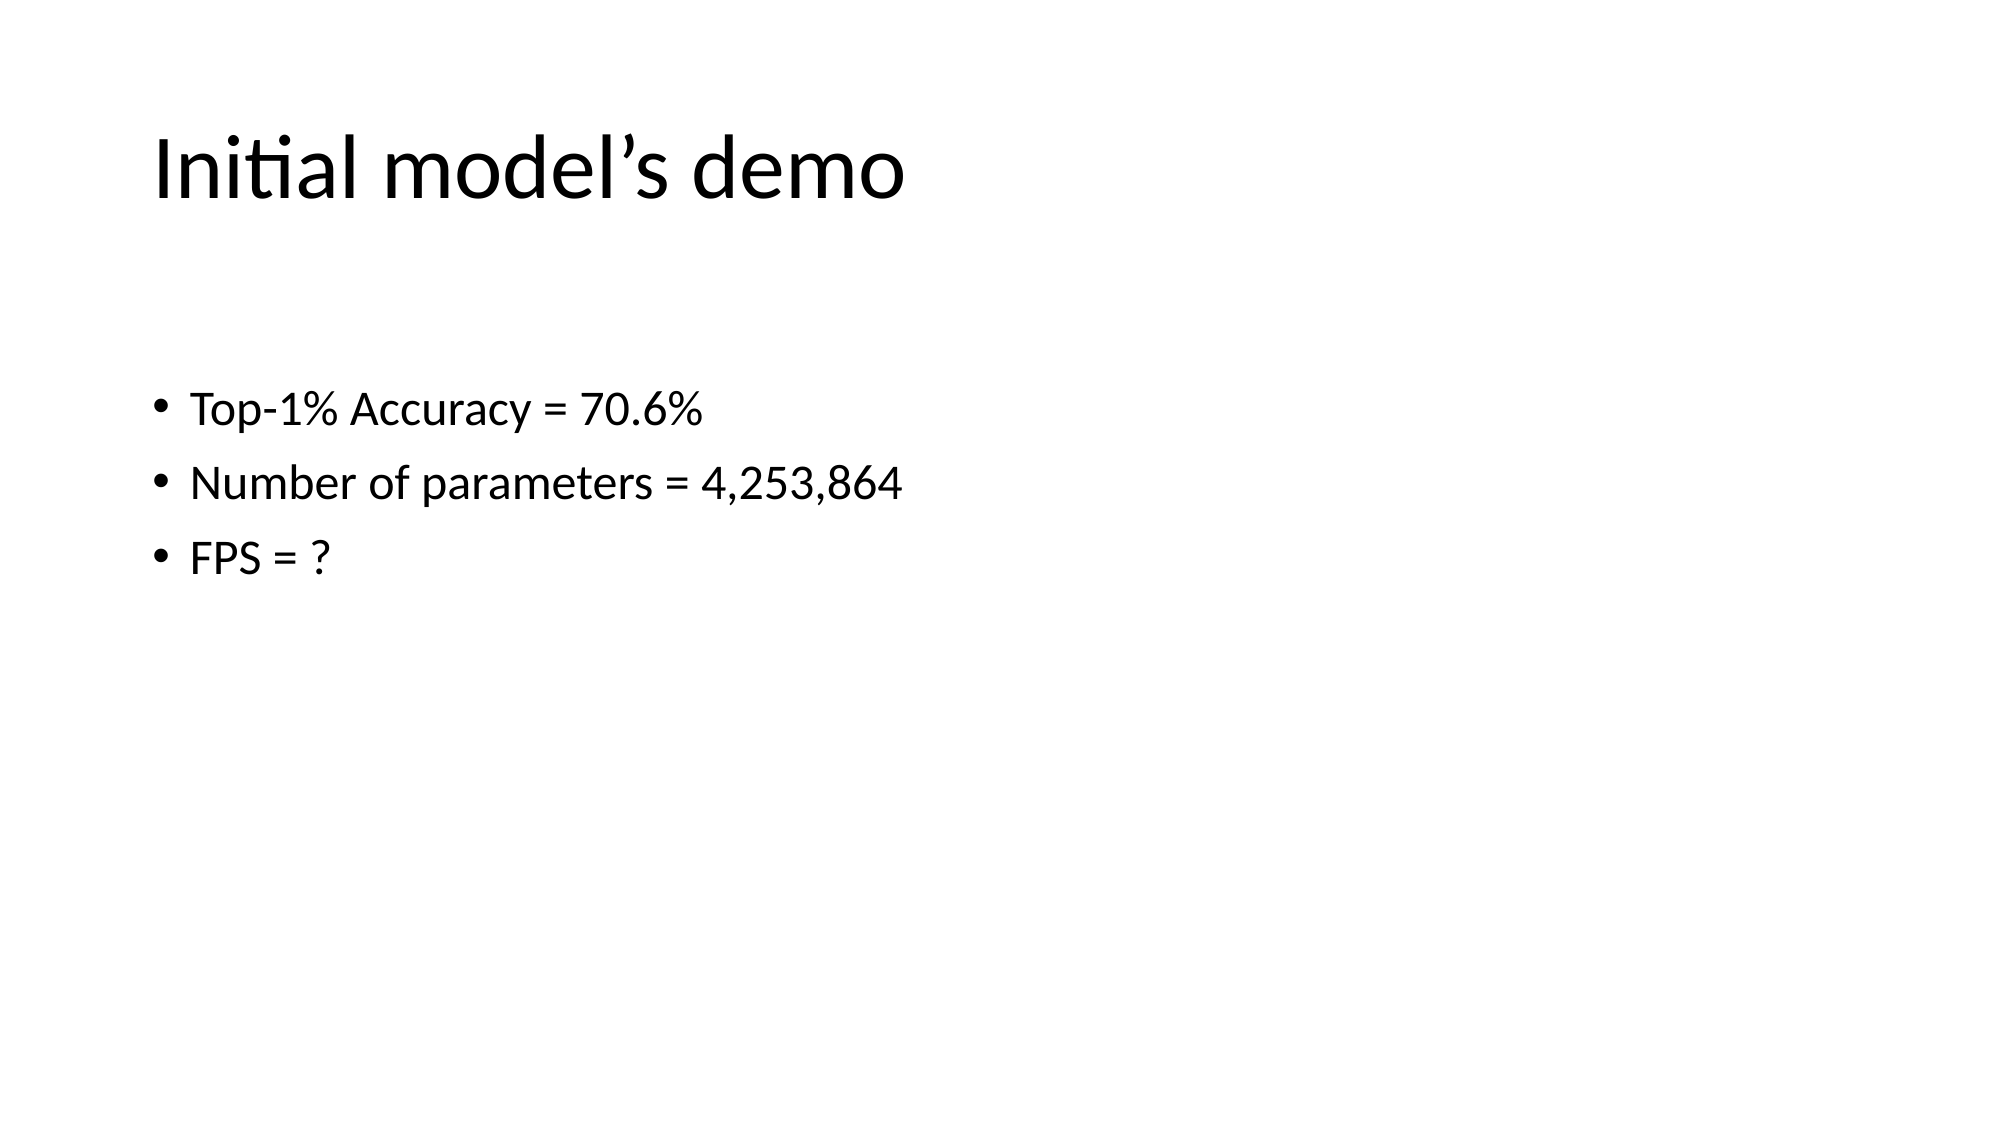

# Initial model’s demo

Top-1% Accuracy = 70.6%
Number of parameters = 4,253,864
FPS = ?